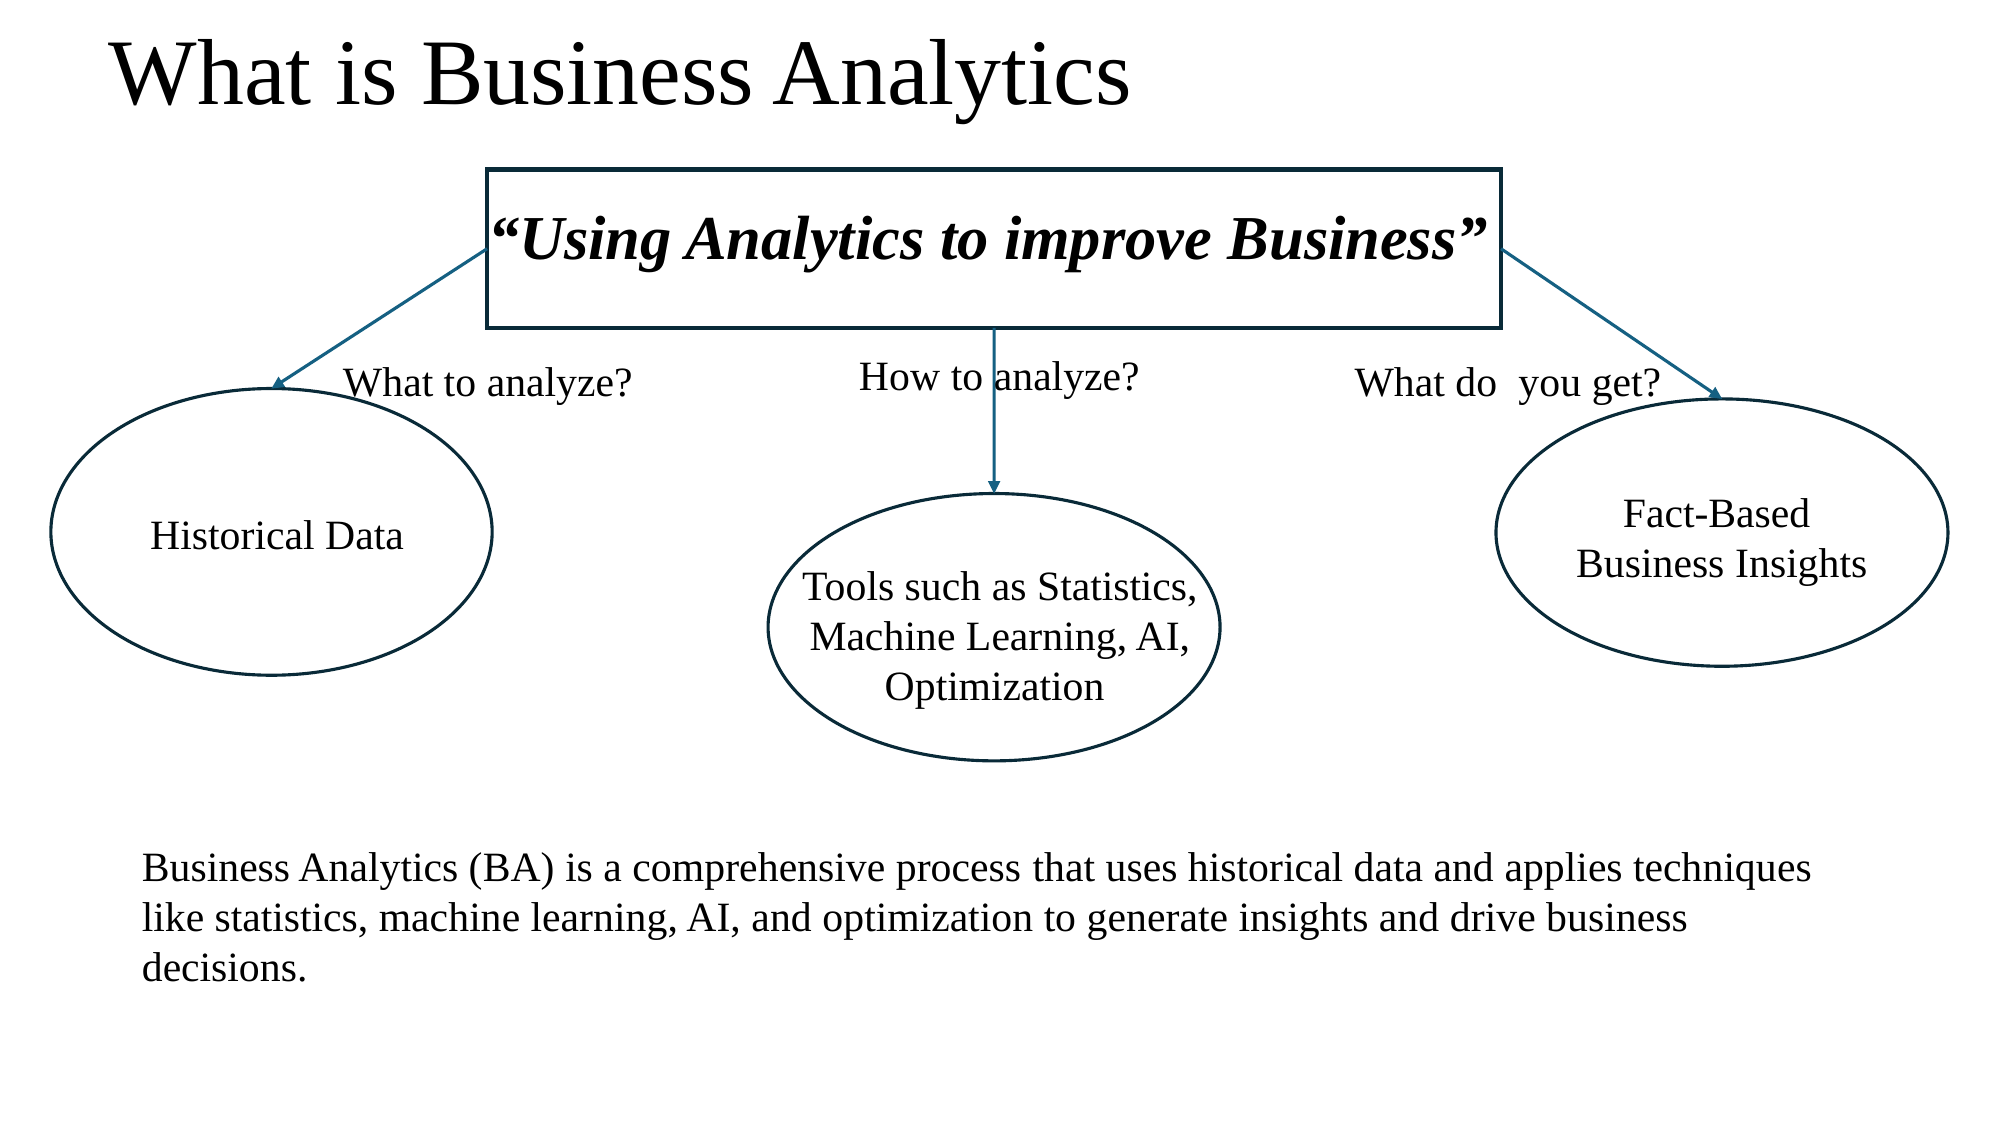

# What is Business Analytics

“Using Analytics to improve Business”

How to analyze?
What to analyze?
What do  you get?

Fact-Based
Business Insights

Historical Data
Tools such as Statistics,
Machine Learning, AI, Optimization

Business Analytics (BA) is a comprehensive process that uses historical data and applies techniques like statistics, machine learning, AI, and optimization to generate insights and drive business decisions.